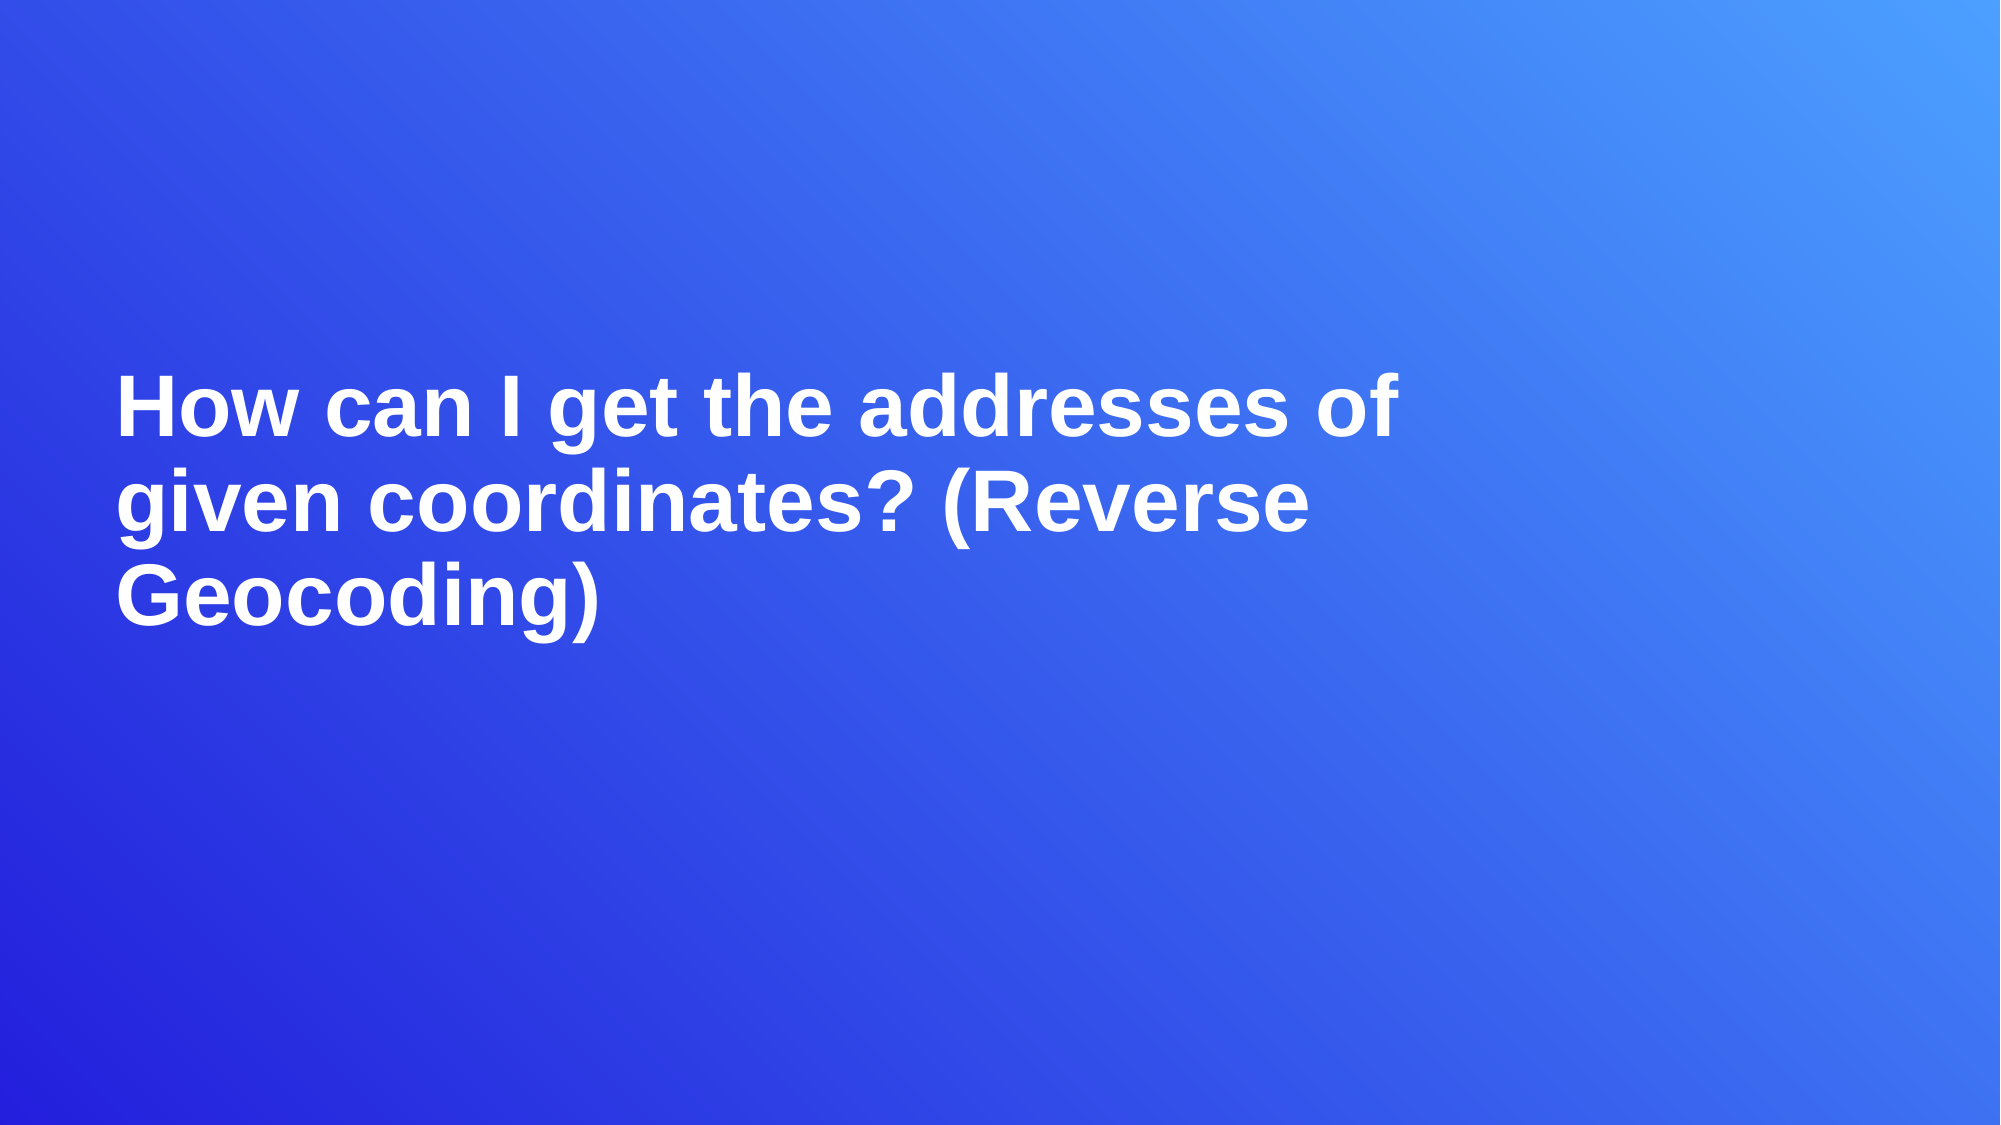

# How can I get the addresses of given coordinates? (Reverse Geocoding)